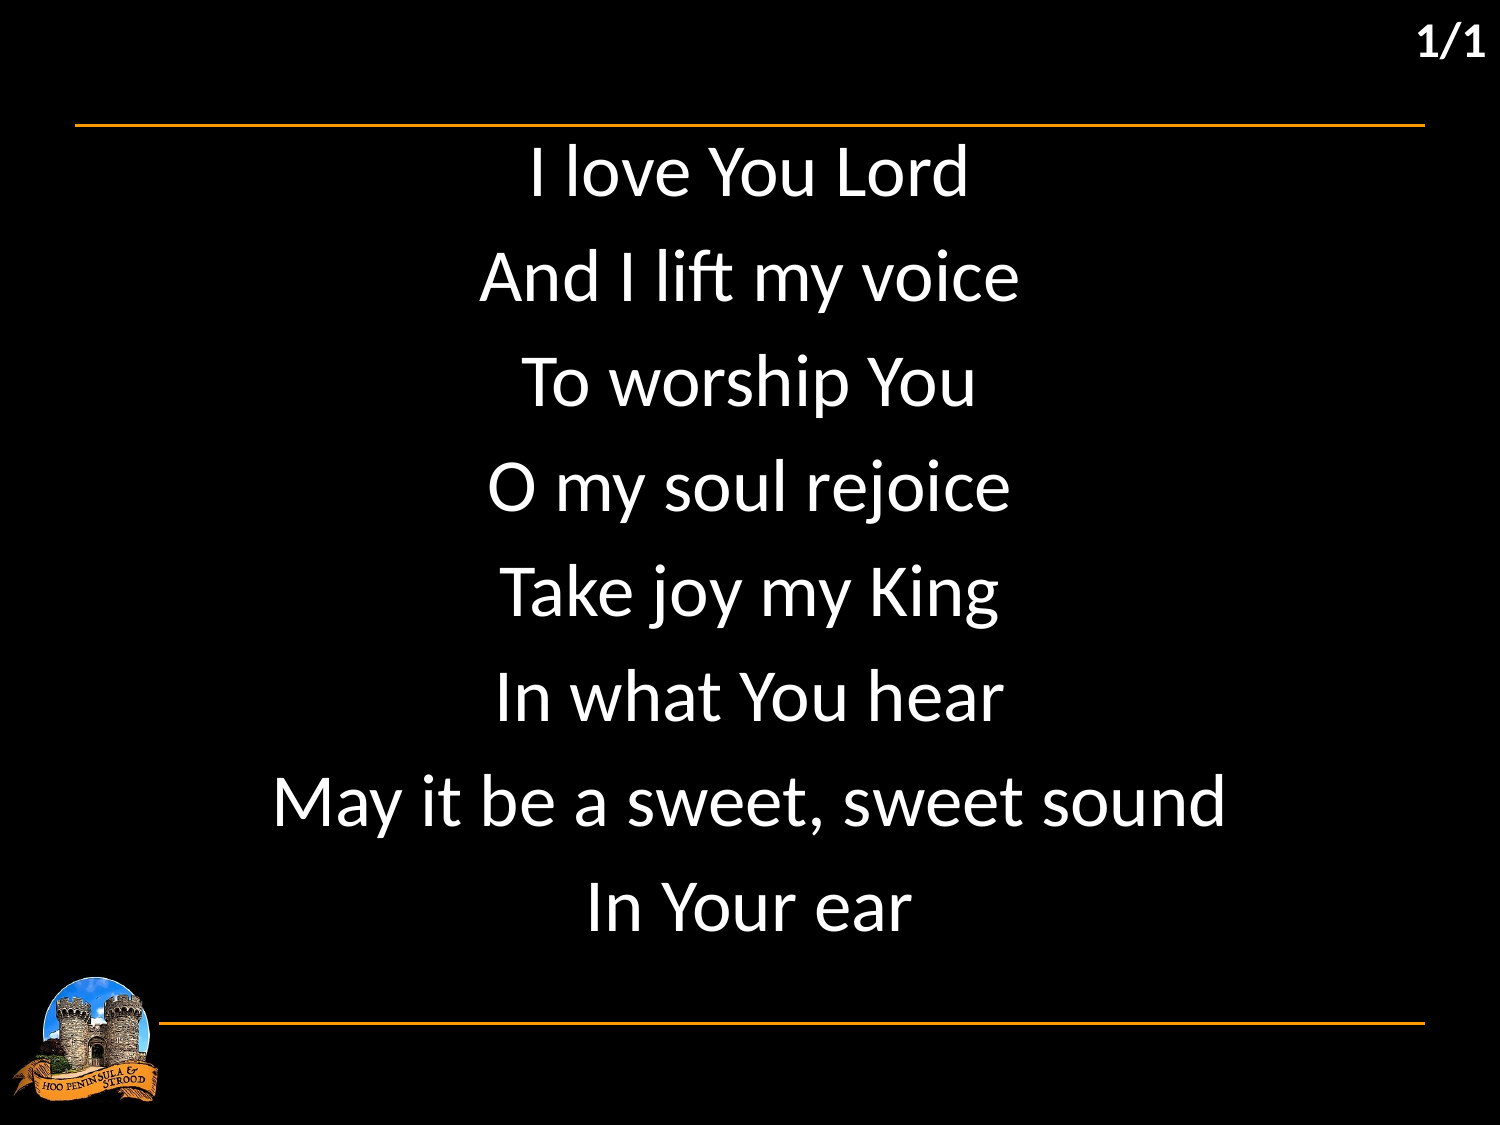

1/1
I love You Lord
And I lift my voice
To worship You
O my soul rejoice
Take joy my King
In what You hear
May it be a sweet, sweet sound
In Your ear